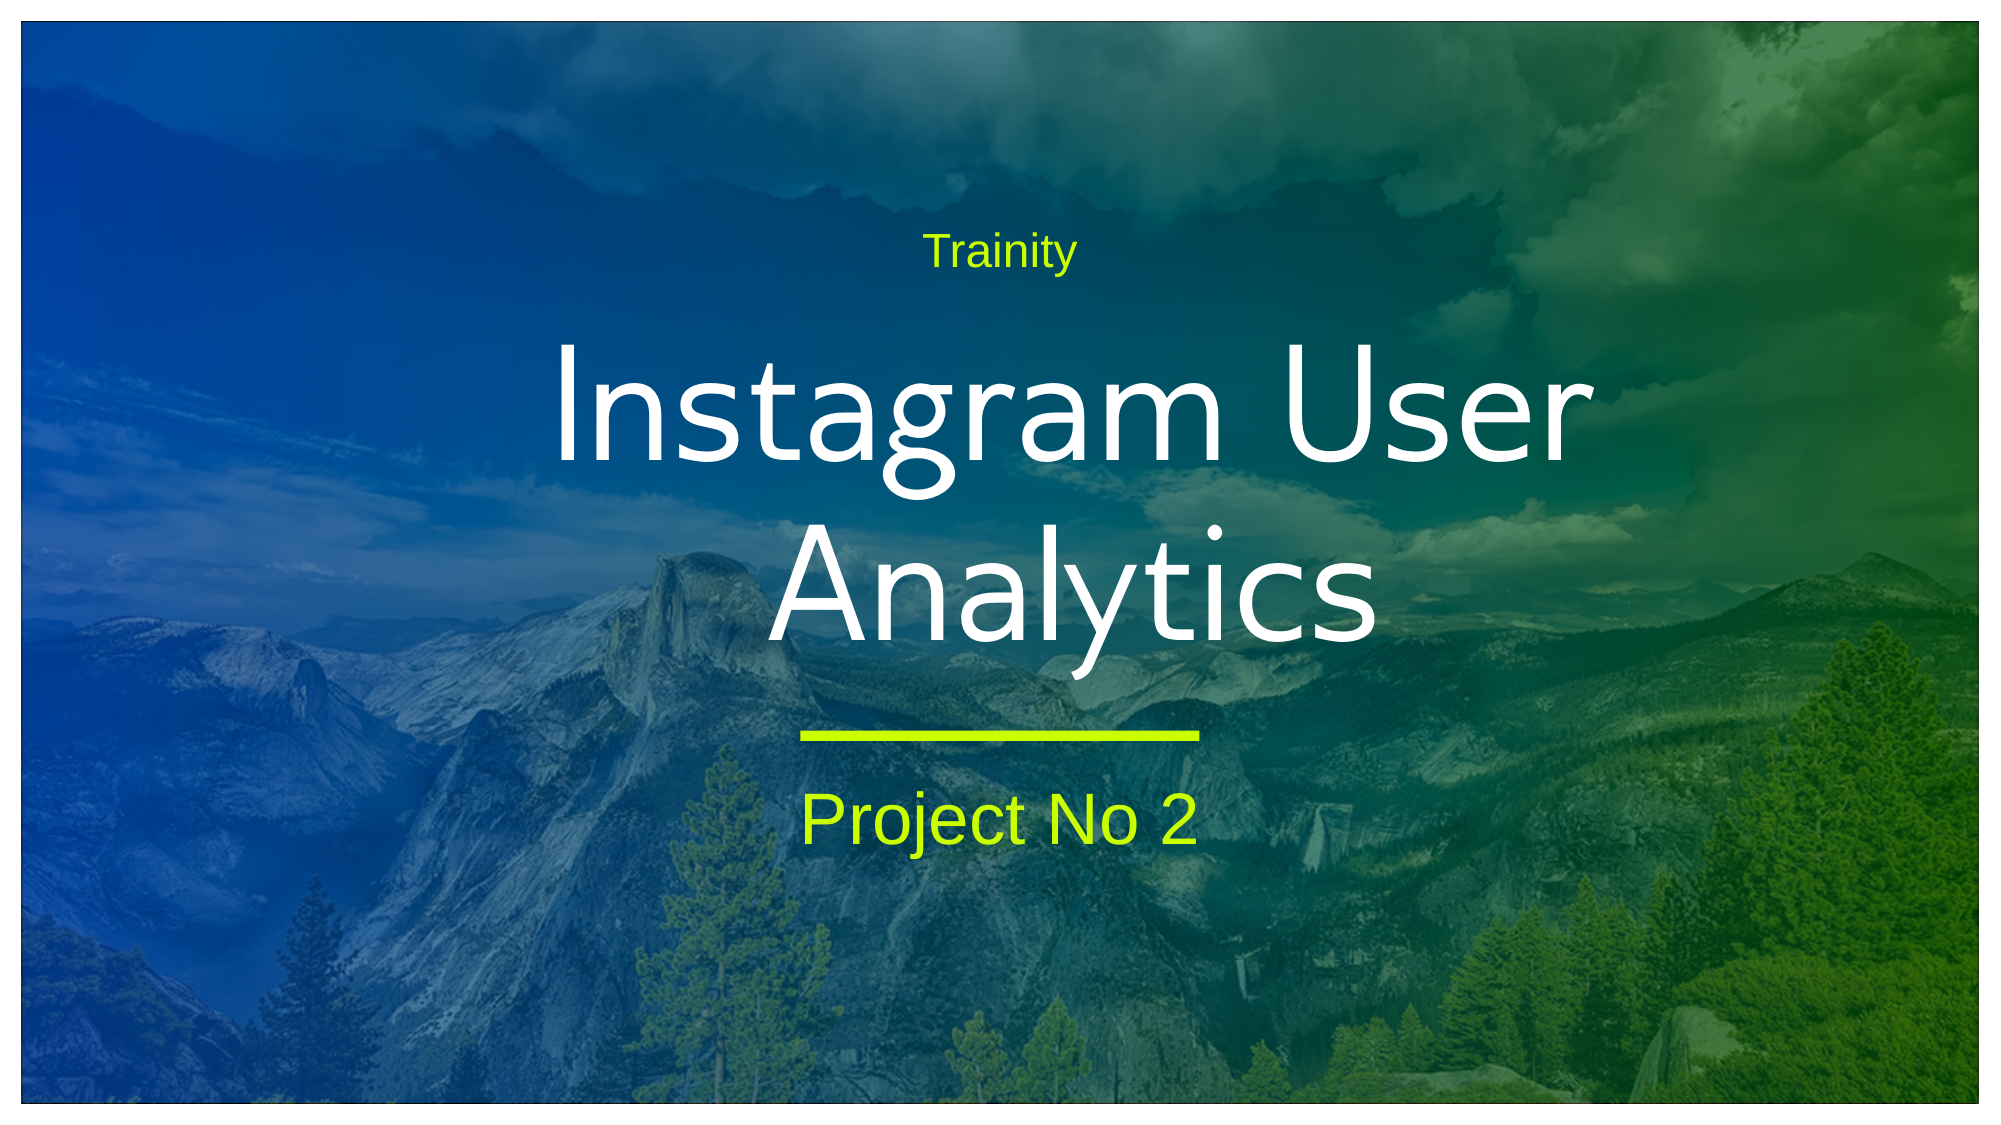

Trainity
# Instagram User Analytics
Project No 2